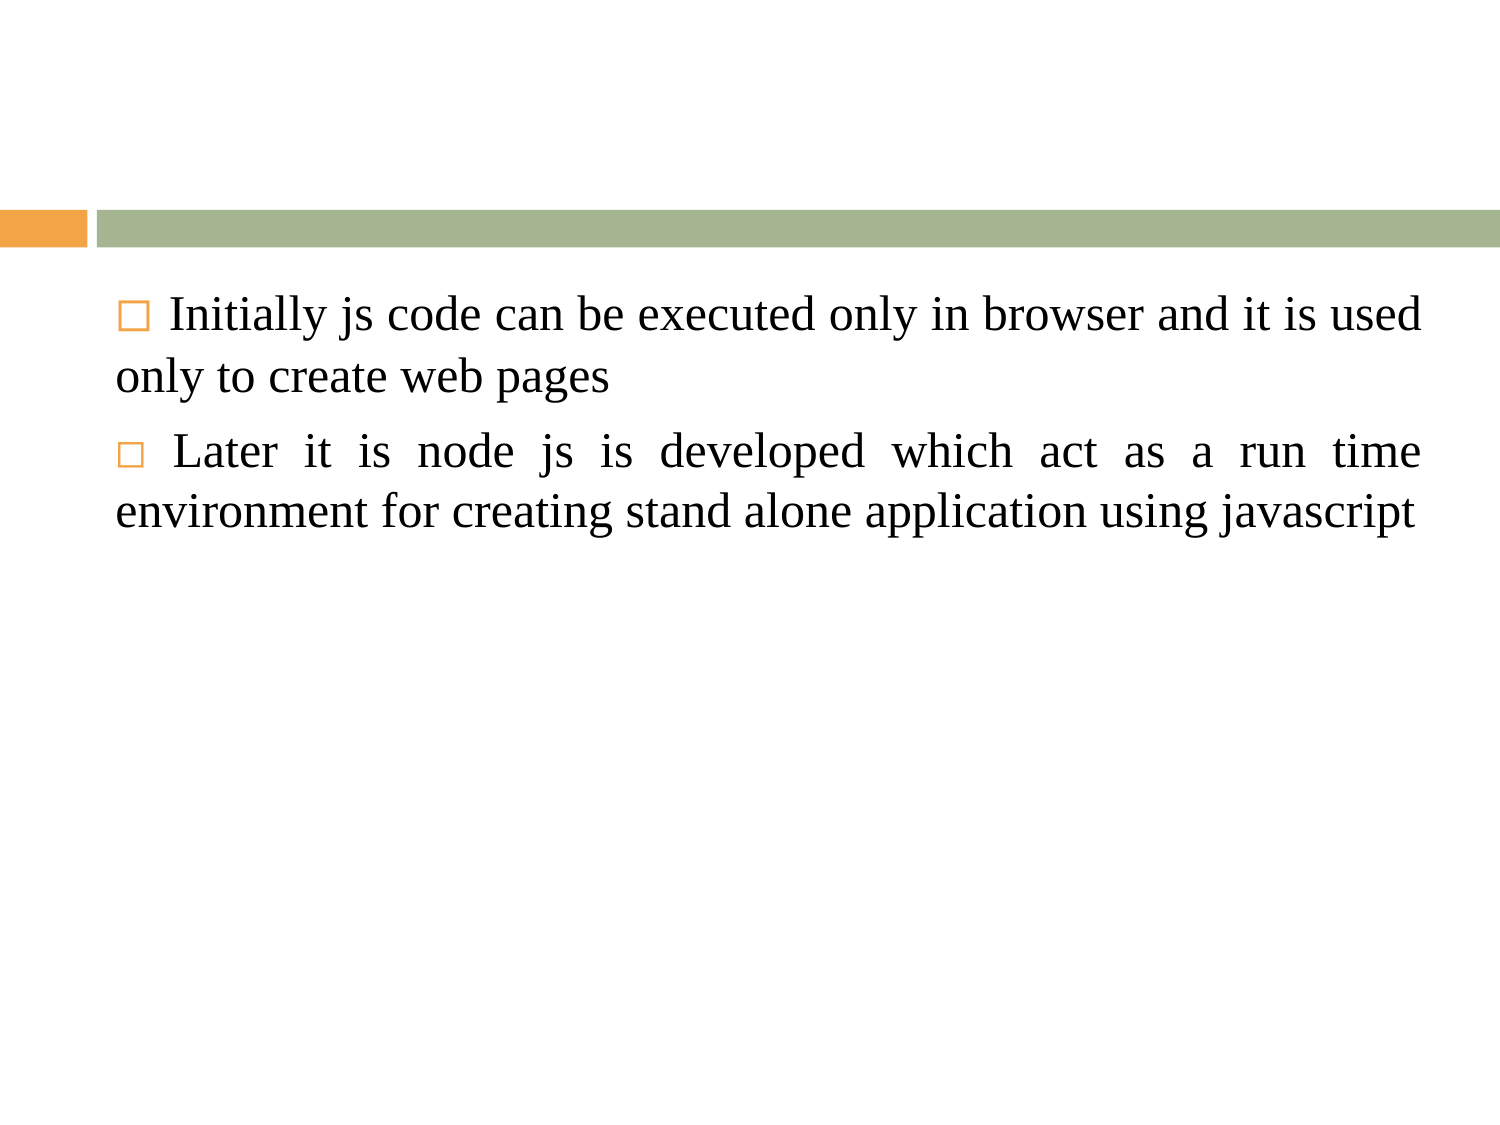

#
 Initially js code can be executed only in browser and it is used only to create web pages
 Later it is node js is developed which act as a run time environment for creating stand alone application using javascript